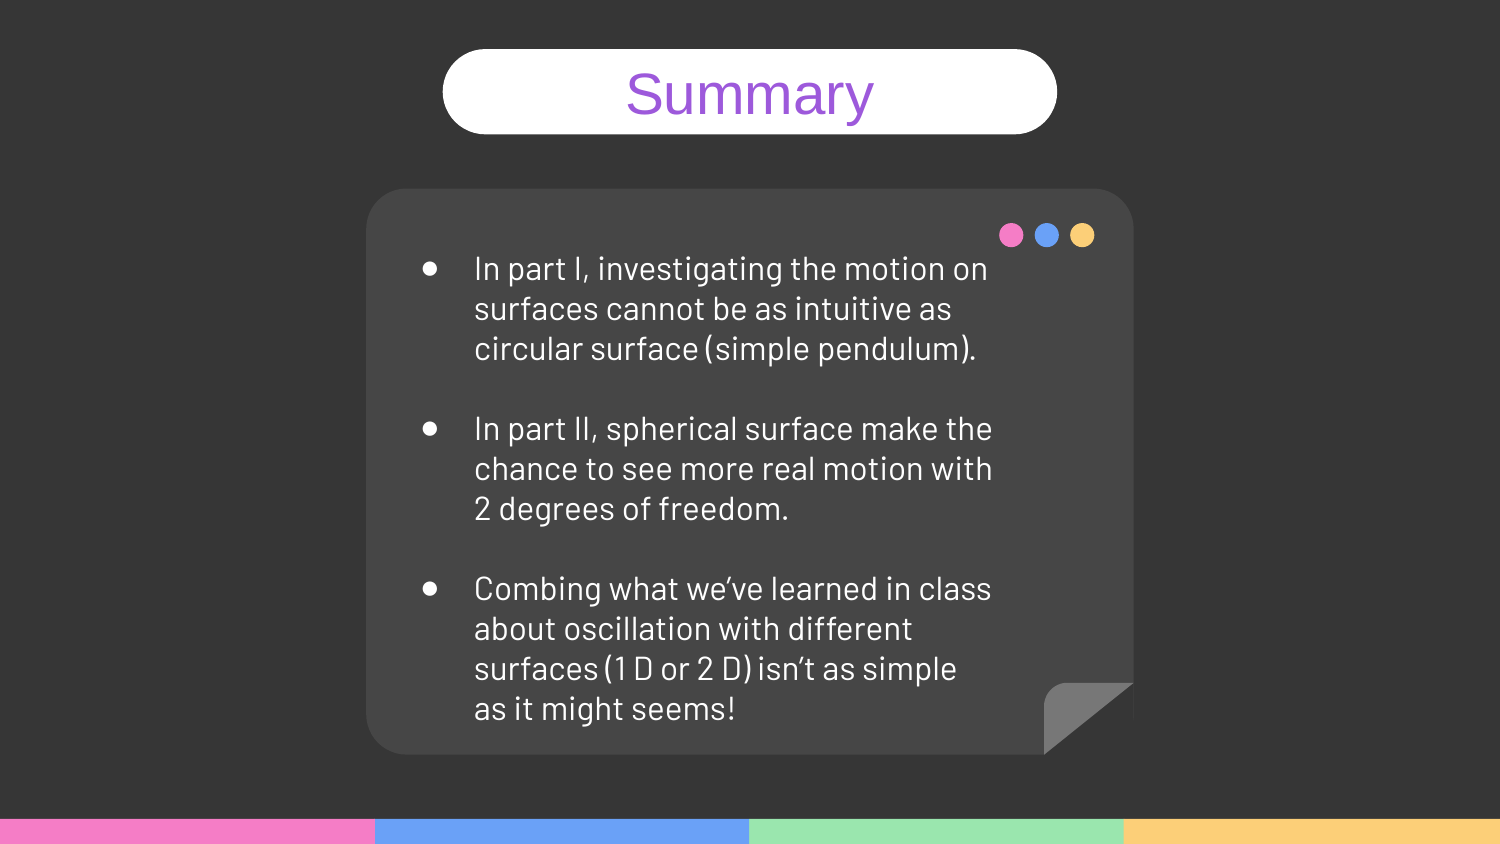

Summary

In part I, investigating the motion on surfaces cannot be as intuitive as circular surface (simple pendulum).

In part II, spherical surface make the chance to see more real motion with 2 degrees of freedom.

Combing what we’ve learned in class about oscillation with different surfaces (1 D or 2 D) isn’t as simple as it might seems!